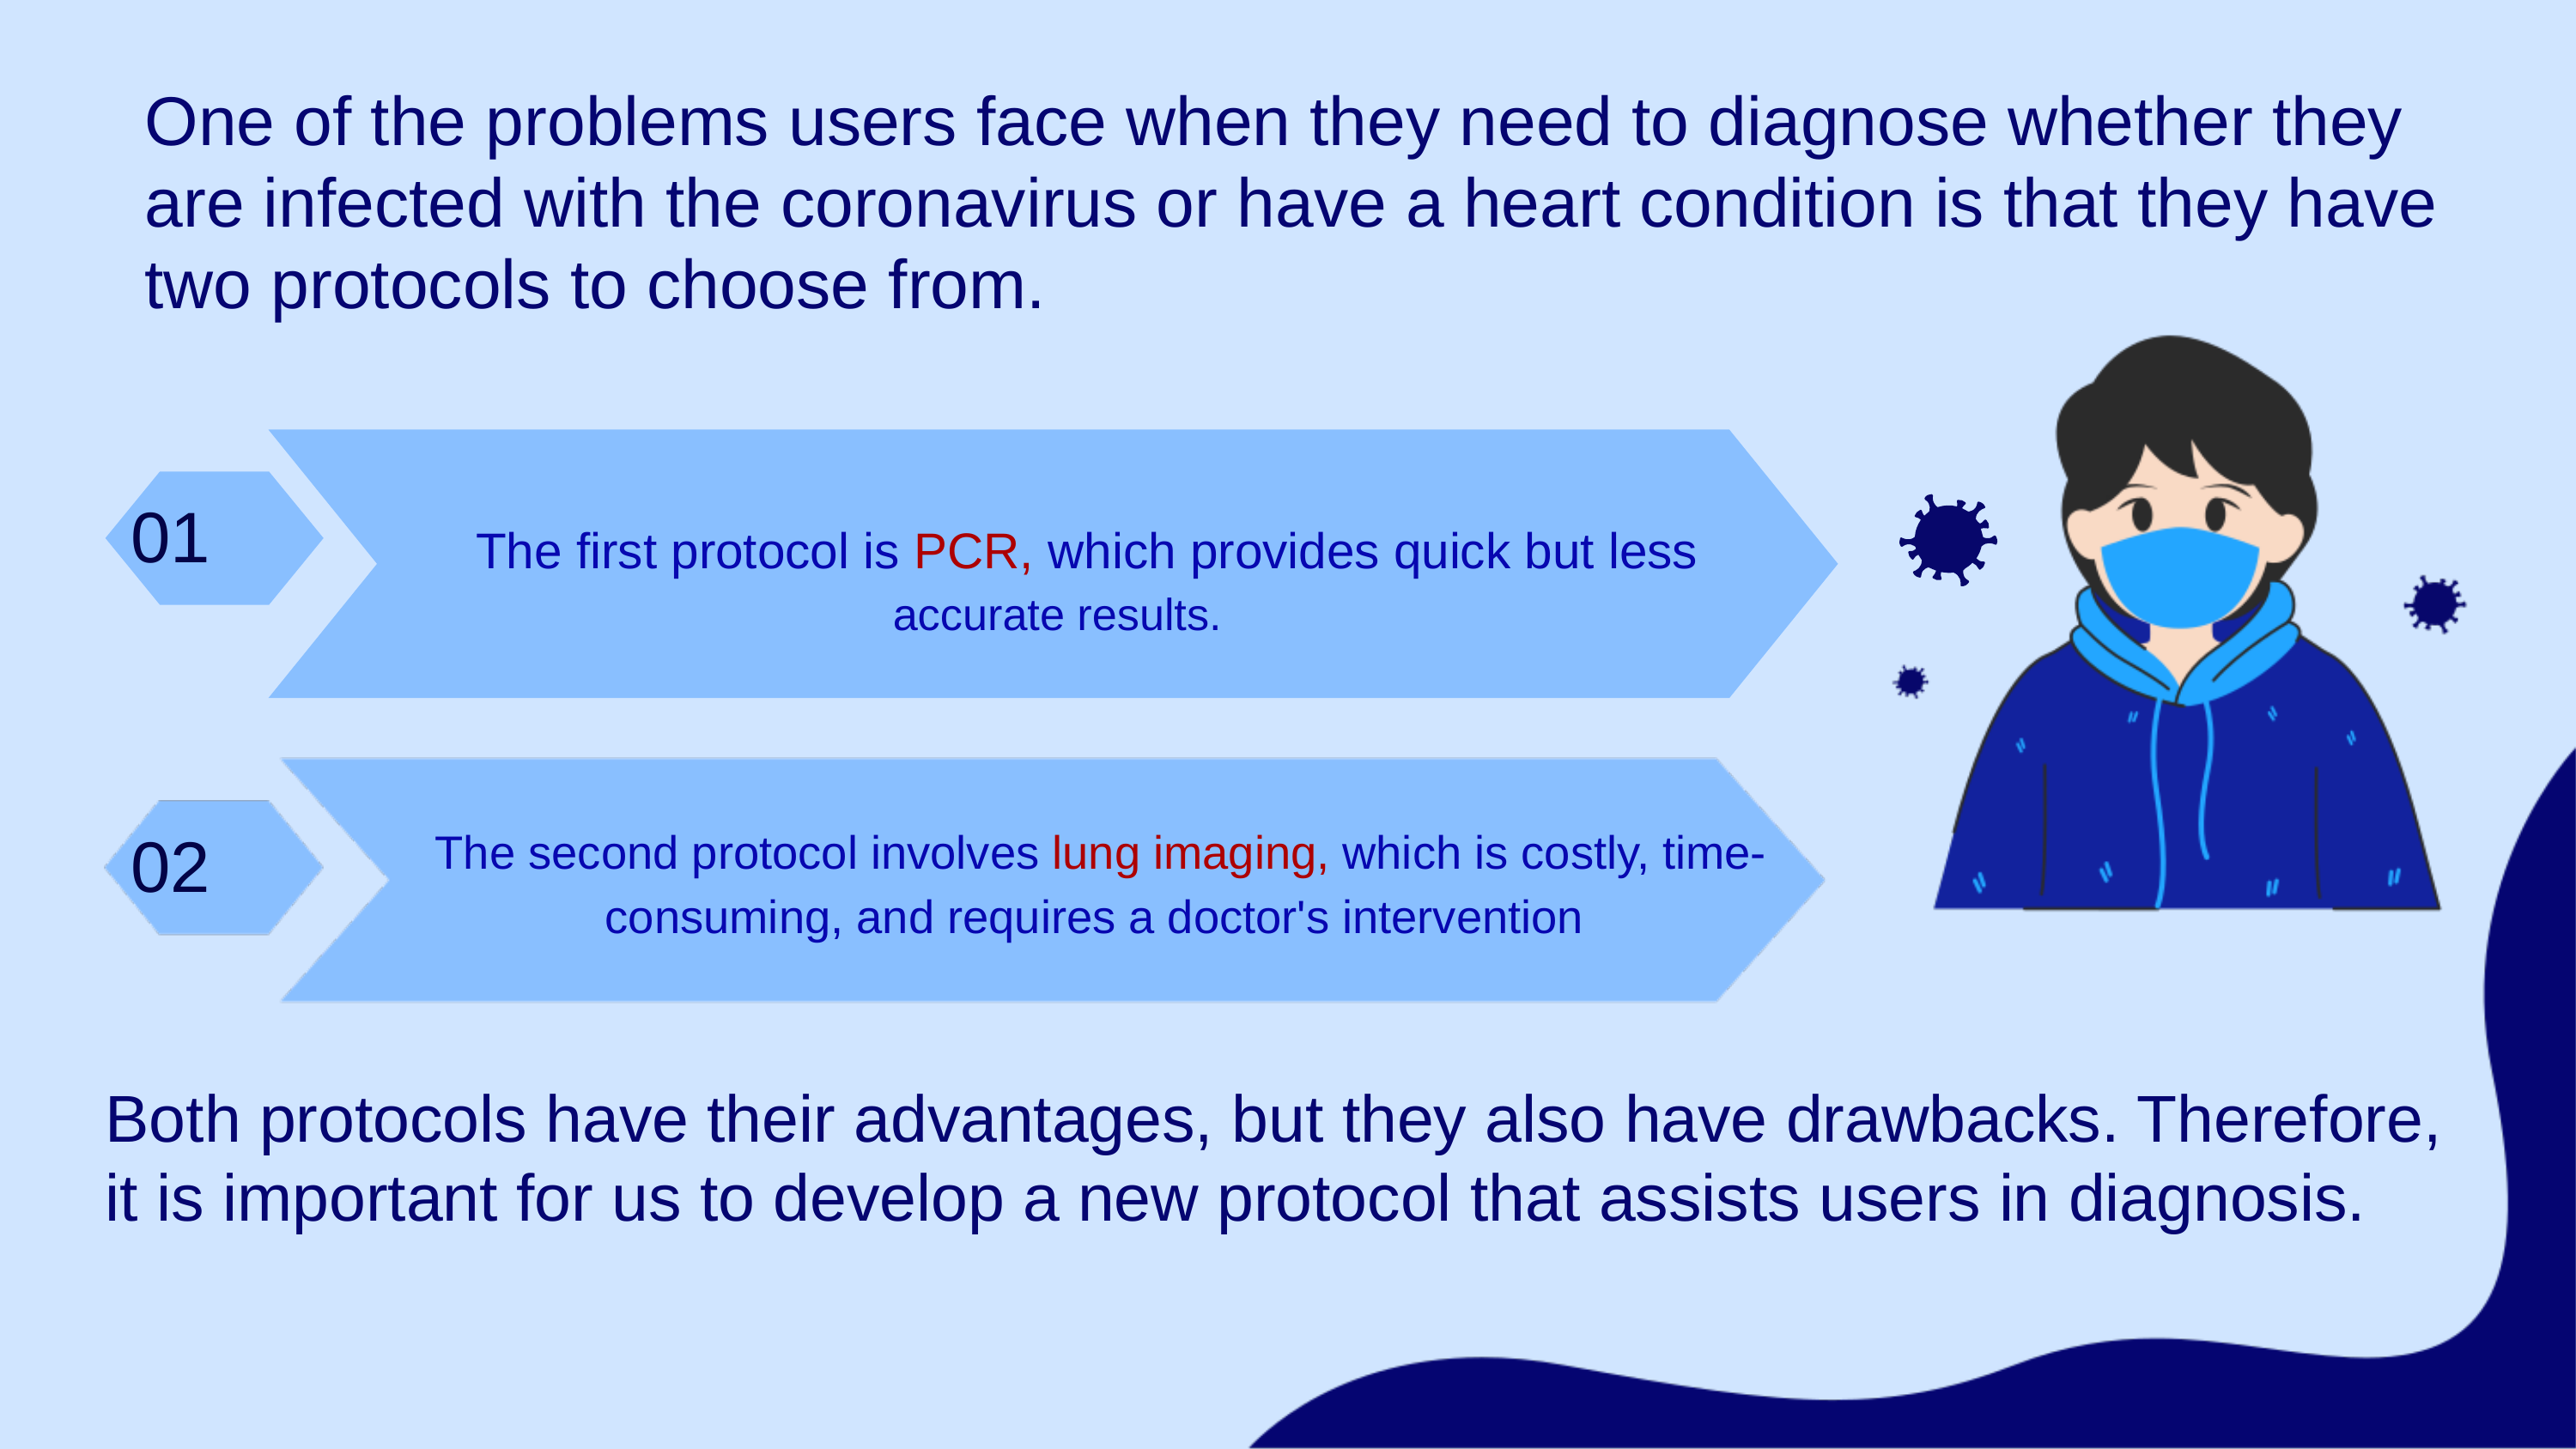

One of the problems users face when they need to diagnose whether they are infected with the coronavirus or have a heart condition is that they have two protocols to choose from.

The first protocol is PCR, which provides quick but less

 01

accurate results.
 02
 The second protocol involves lung imaging, which is costly, time- consuming, and requires a doctor's intervention
Both protocols have their advantages, but they also have drawbacks. Therefore, it is important for us to develop a new protocol that assists users in diagnosis.